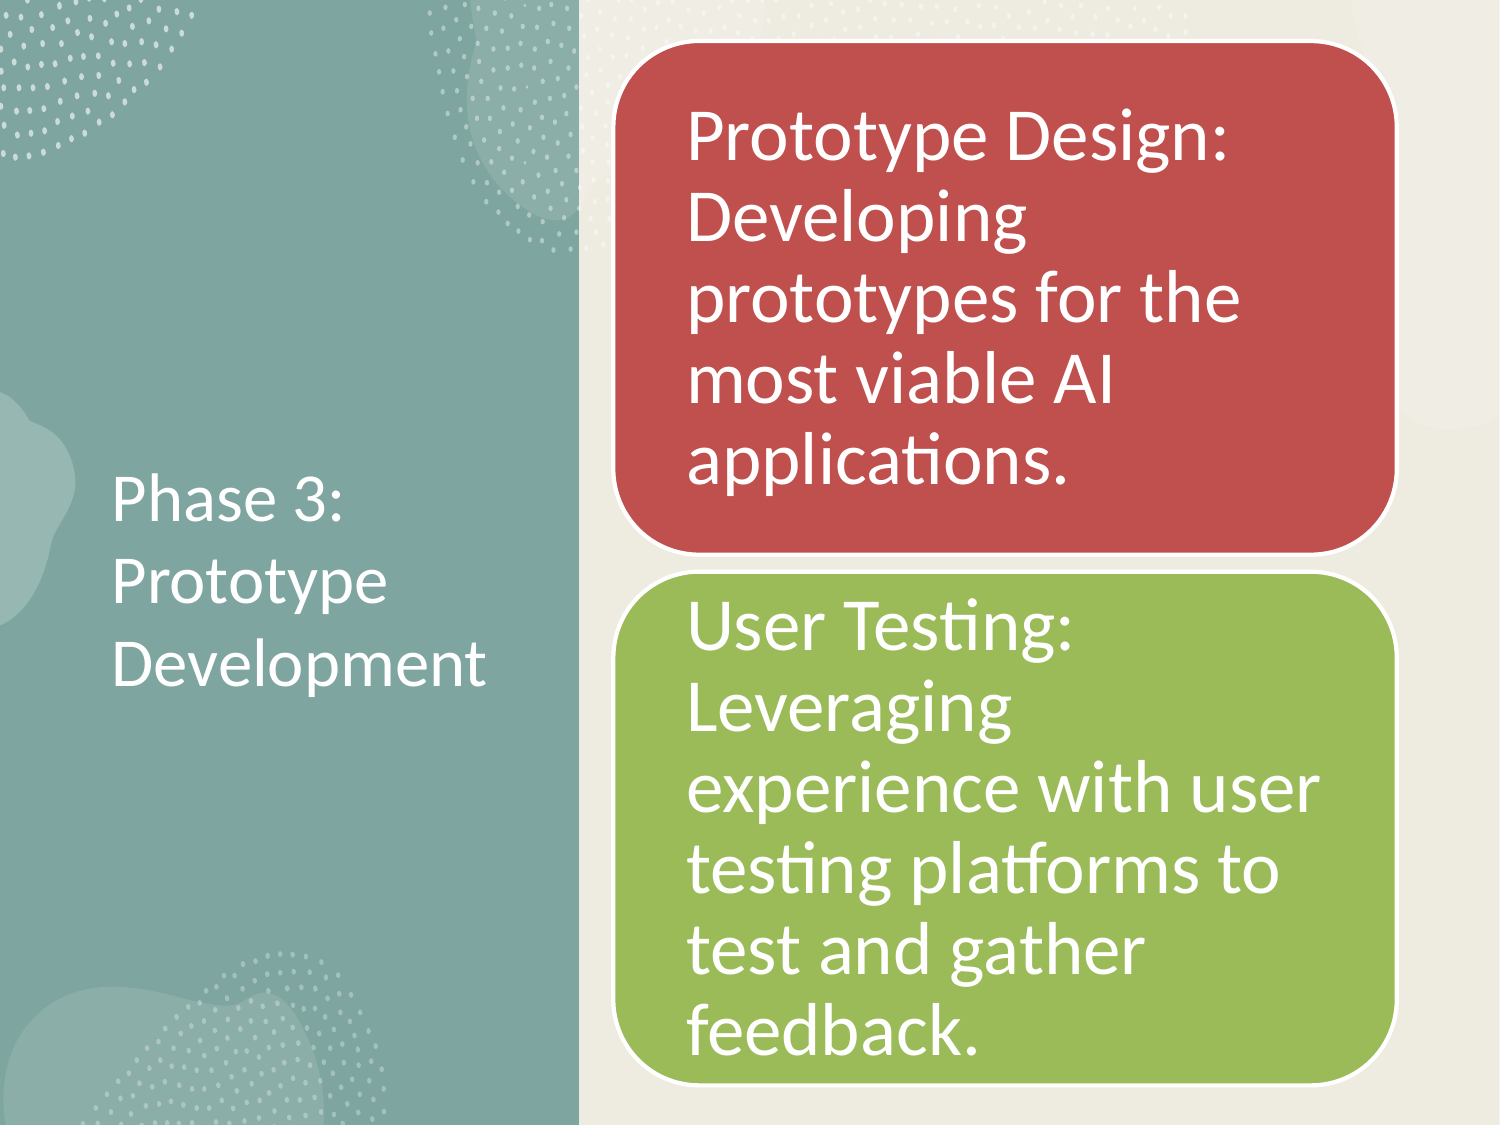

Prototype Design: Developing prototypes for the most viable AI applications.
User Testing: Leveraging experience with user testing platforms to test and gather feedback.
# Phase 3: Prototype Development